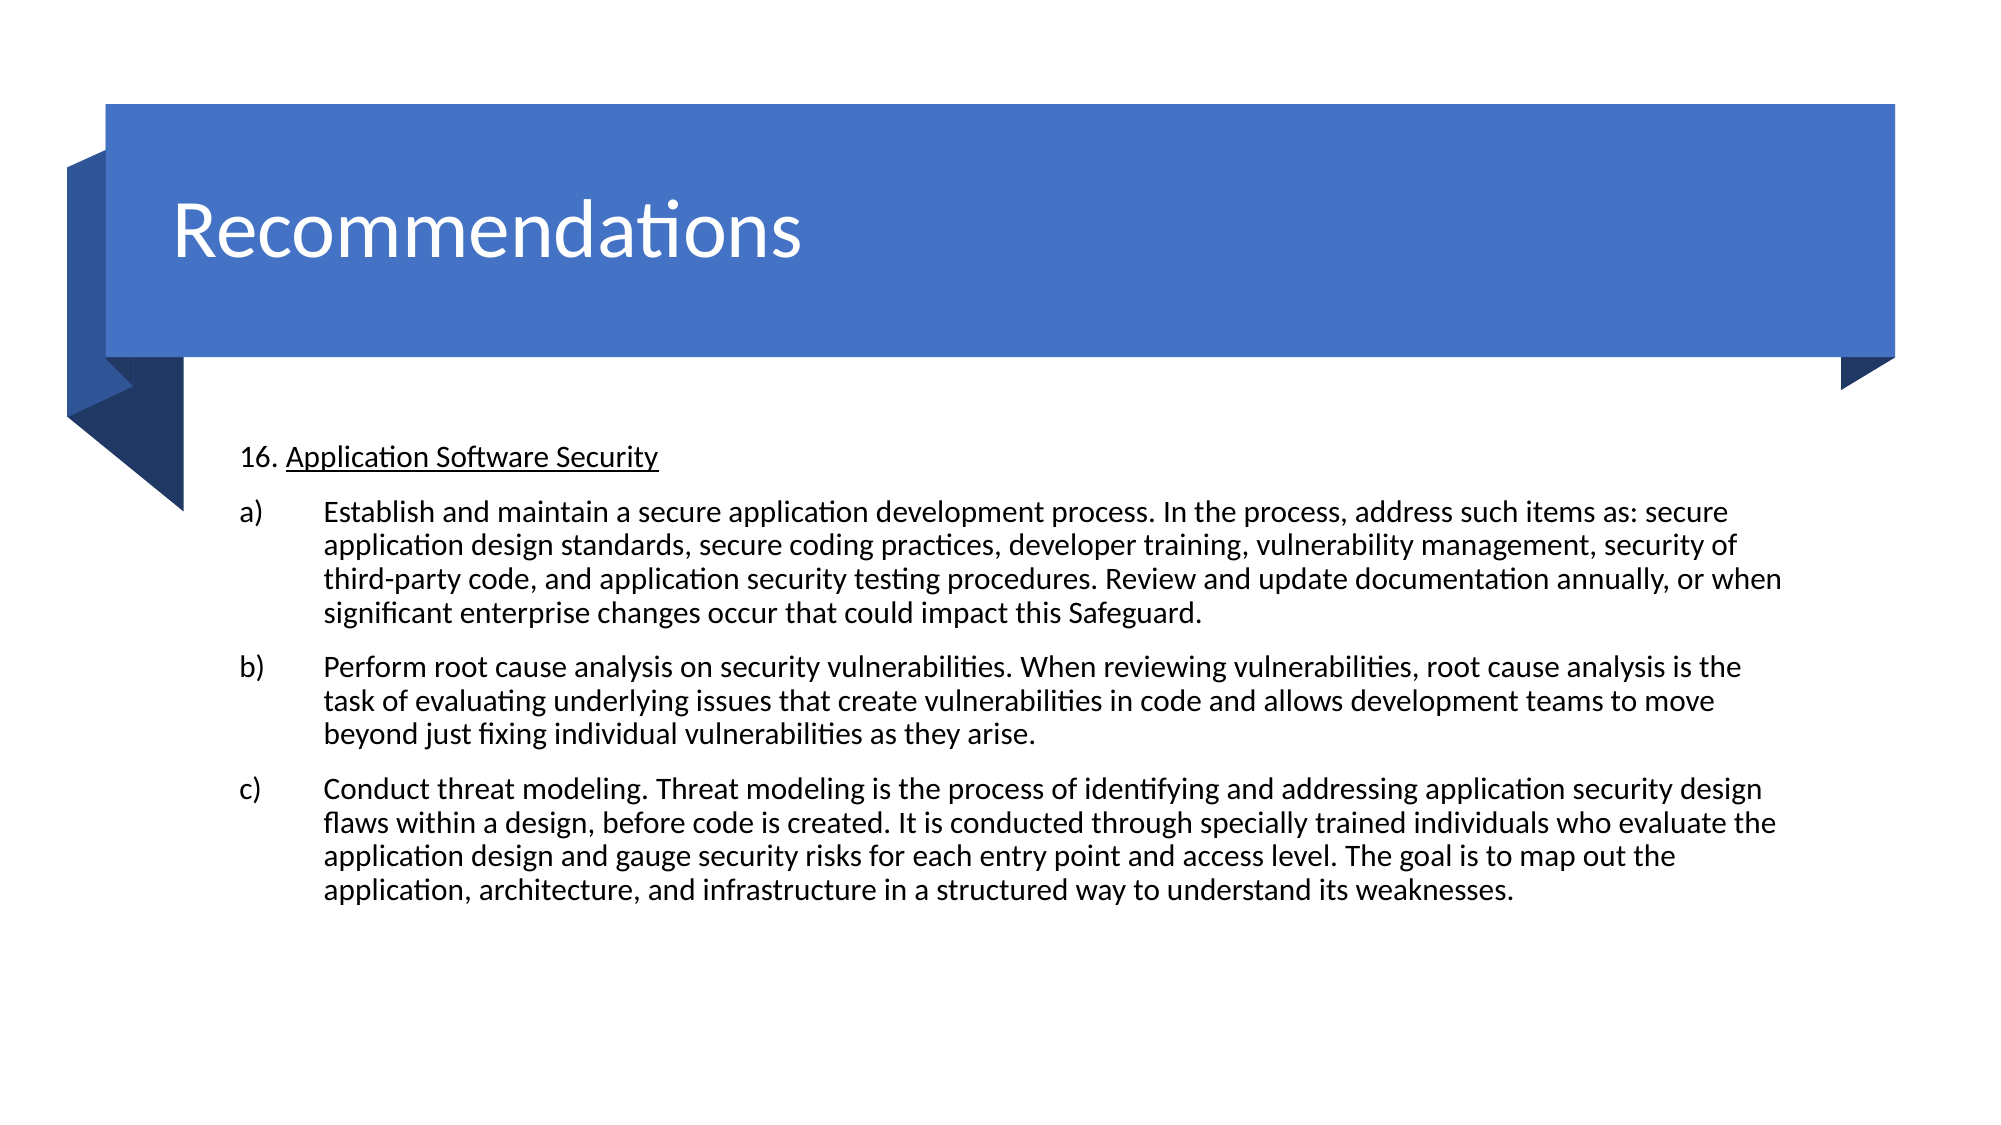

# Recommendations

16. Application Software Security
Establish and maintain a secure application development process. In the process, address such items as: secure application design standards, secure coding practices, developer training, vulnerability management, security of third-party code, and application security testing procedures. Review and update documentation annually, or when significant enterprise changes occur that could impact this Safeguard.
Perform root cause analysis on security vulnerabilities. When reviewing vulnerabilities, root cause analysis is the task of evaluating underlying issues that create vulnerabilities in code and allows development teams to move beyond just fixing individual vulnerabilities as they arise.
Conduct threat modeling. Threat modeling is the process of identifying and addressing application security design flaws within a design, before code is created. It is conducted through specially trained individuals who evaluate the application design and gauge security risks for each entry point and access level. The goal is to map out the application, architecture, and infrastructure in a structured way to understand its weaknesses.